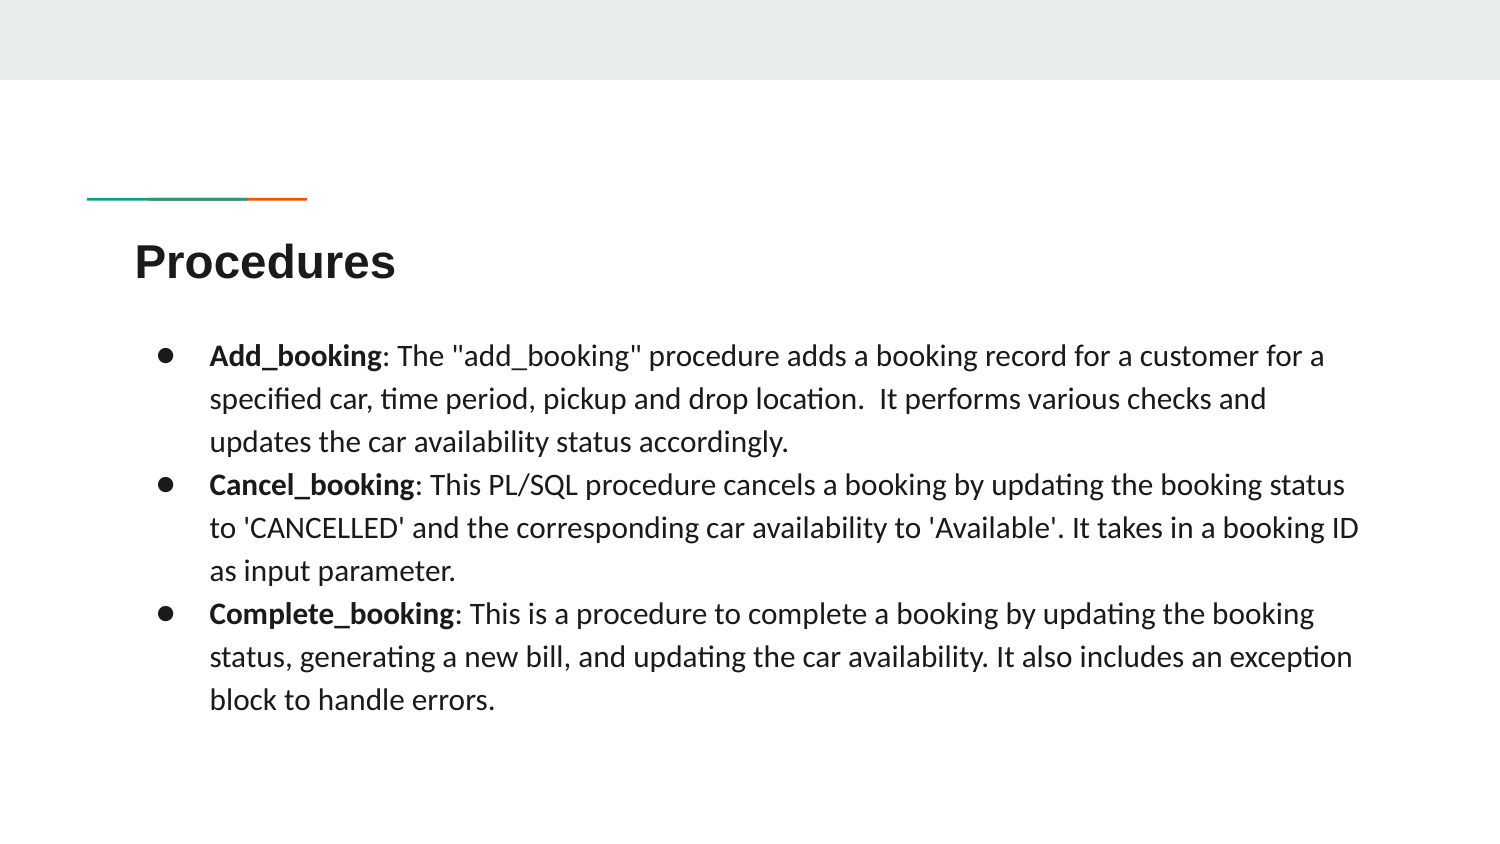

# Procedures
Add_booking: The "add_booking" procedure adds a booking record for a customer for a specified car, time period, pickup and drop location.  It performs various checks and updates the car availability status accordingly.
Cancel_booking: This PL/SQL procedure cancels a booking by updating the booking status to 'CANCELLED' and the corresponding car availability to 'Available'. It takes in a booking ID as input parameter.
Complete_booking: This is a procedure to complete a booking by updating the booking status, generating a new bill, and updating the car availability. It also includes an exception block to handle errors.